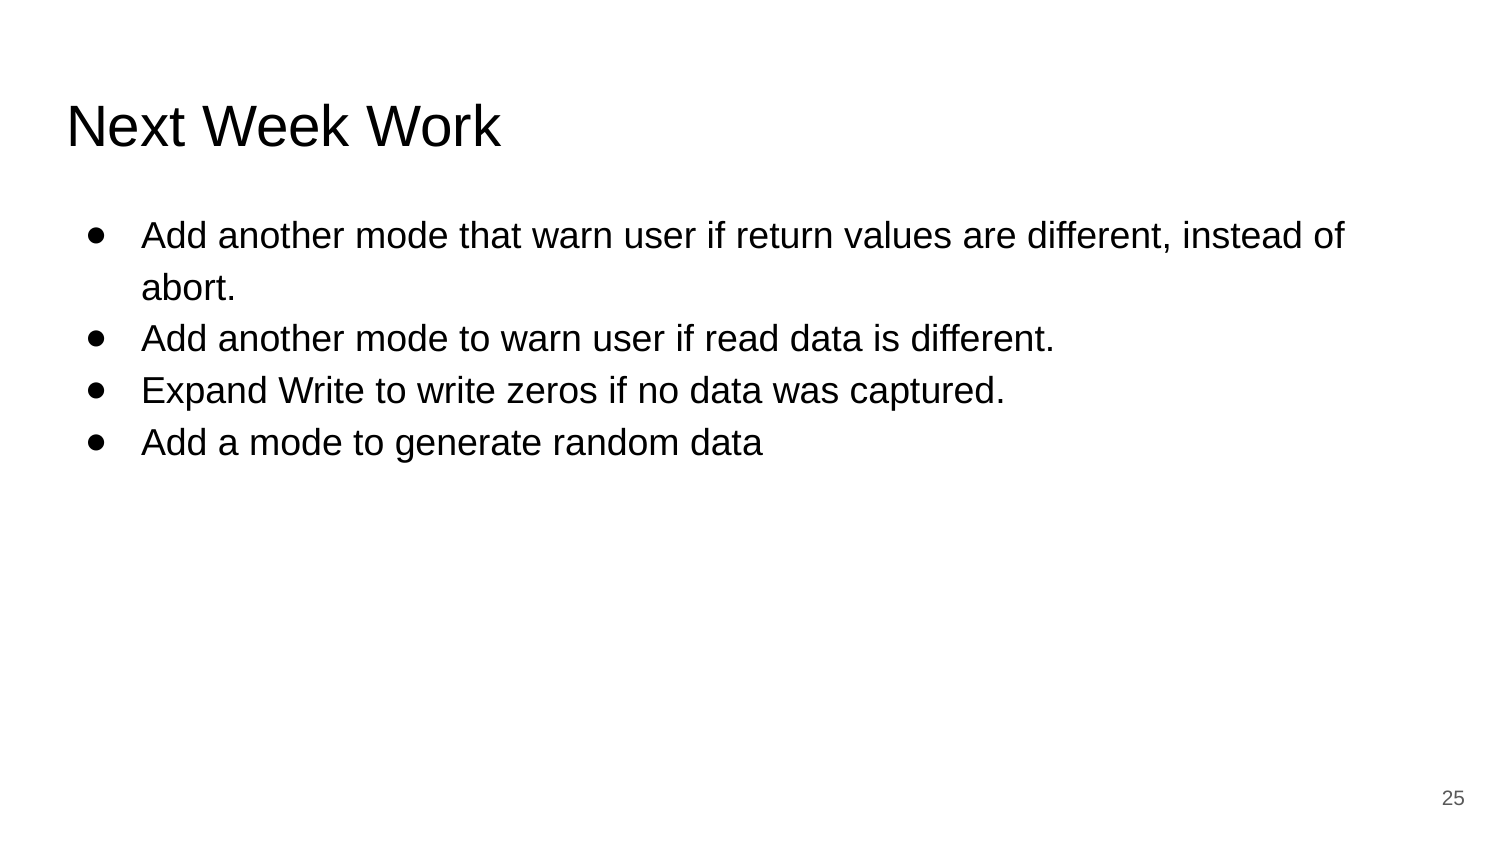

# Next Week Work
Add another mode that warn user if return values are different, instead of abort.
Add another mode to warn user if read data is different.
Expand Write to write zeros if no data was captured.
Add a mode to generate random data
25